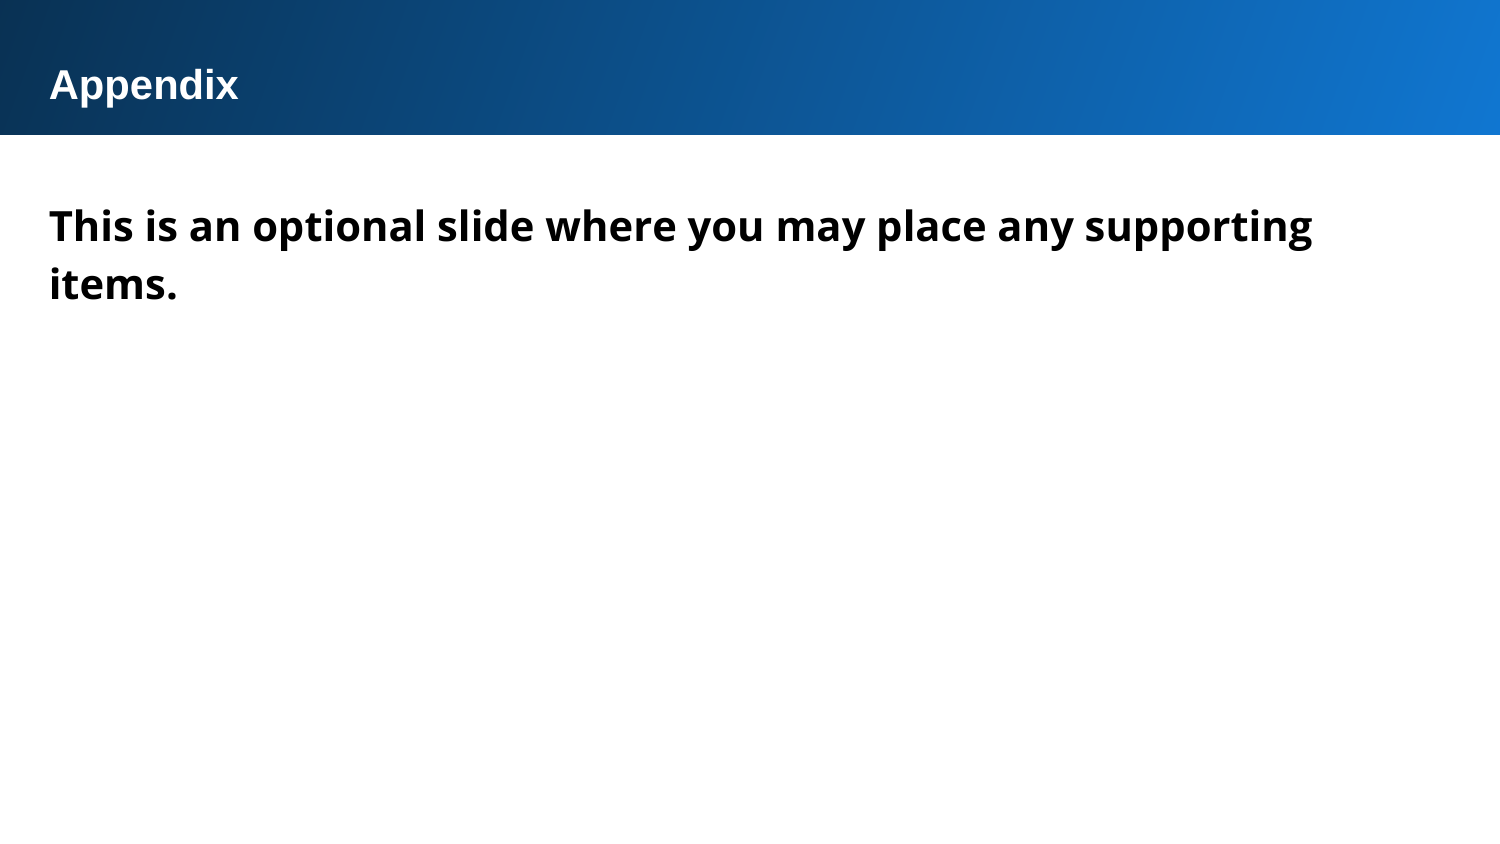

Appendix
This is an optional slide where you may place any supporting items.